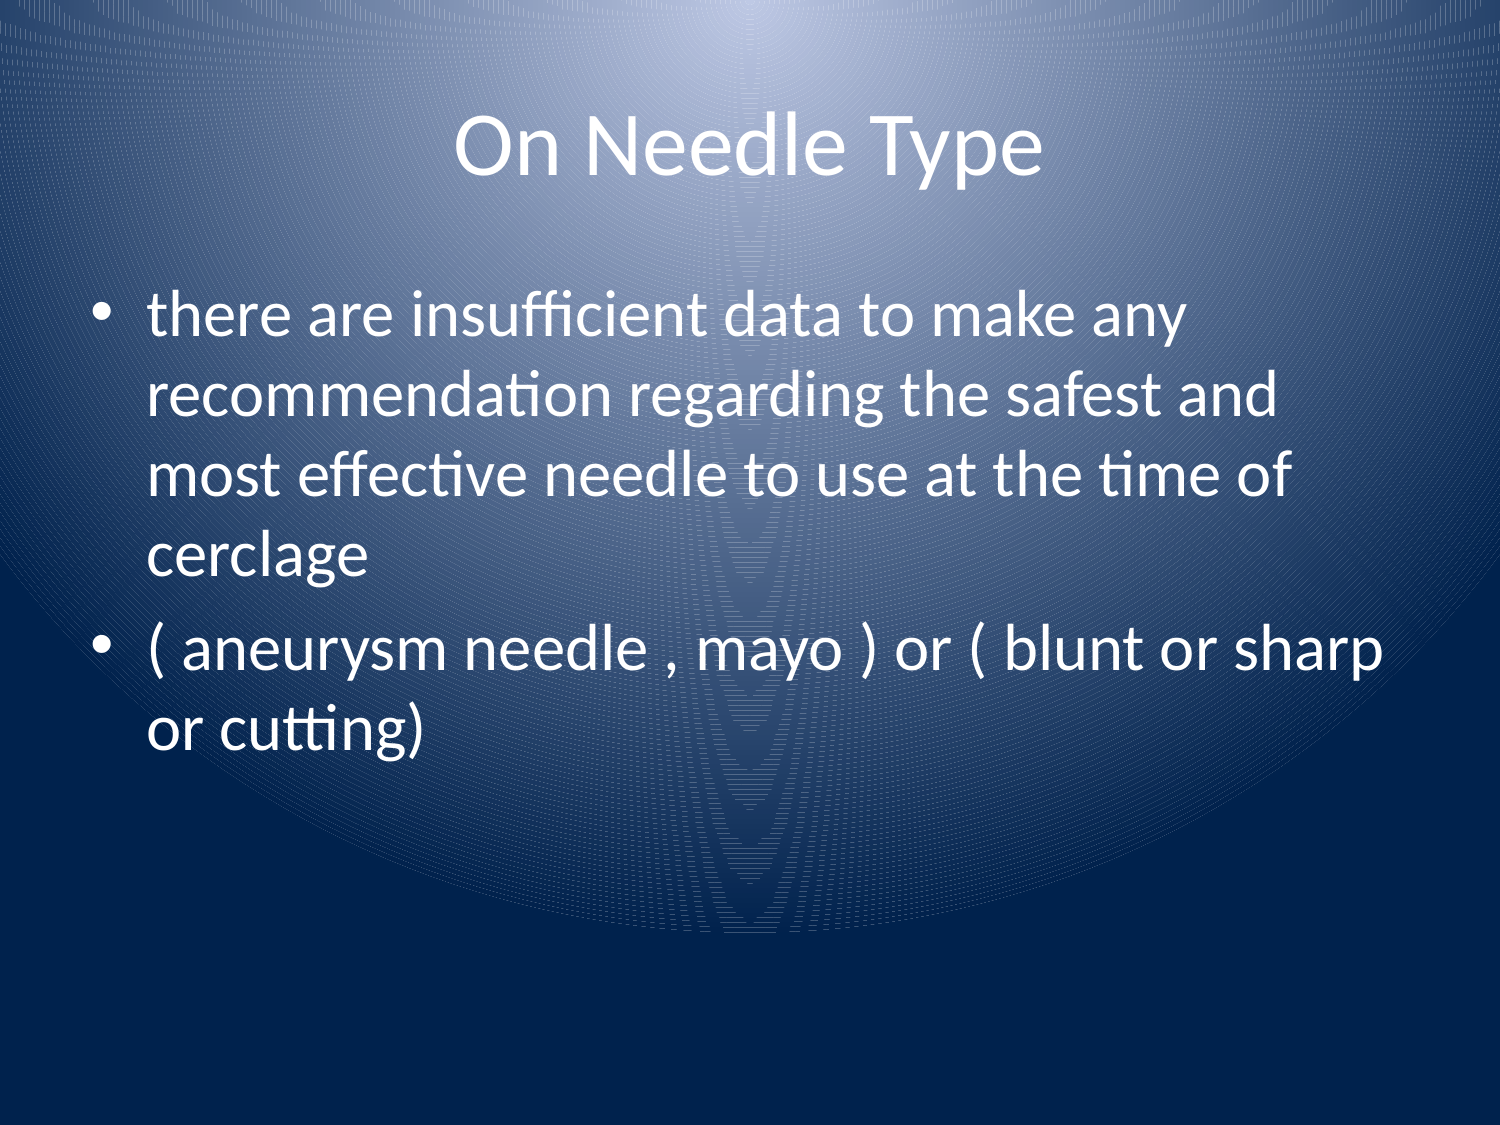

# On Needle Type
there are insufficient data to make any recommendation regarding the safest and most effective needle to use at the time of cerclage
( aneurysm needle , mayo ) or ( blunt or sharp or cutting)